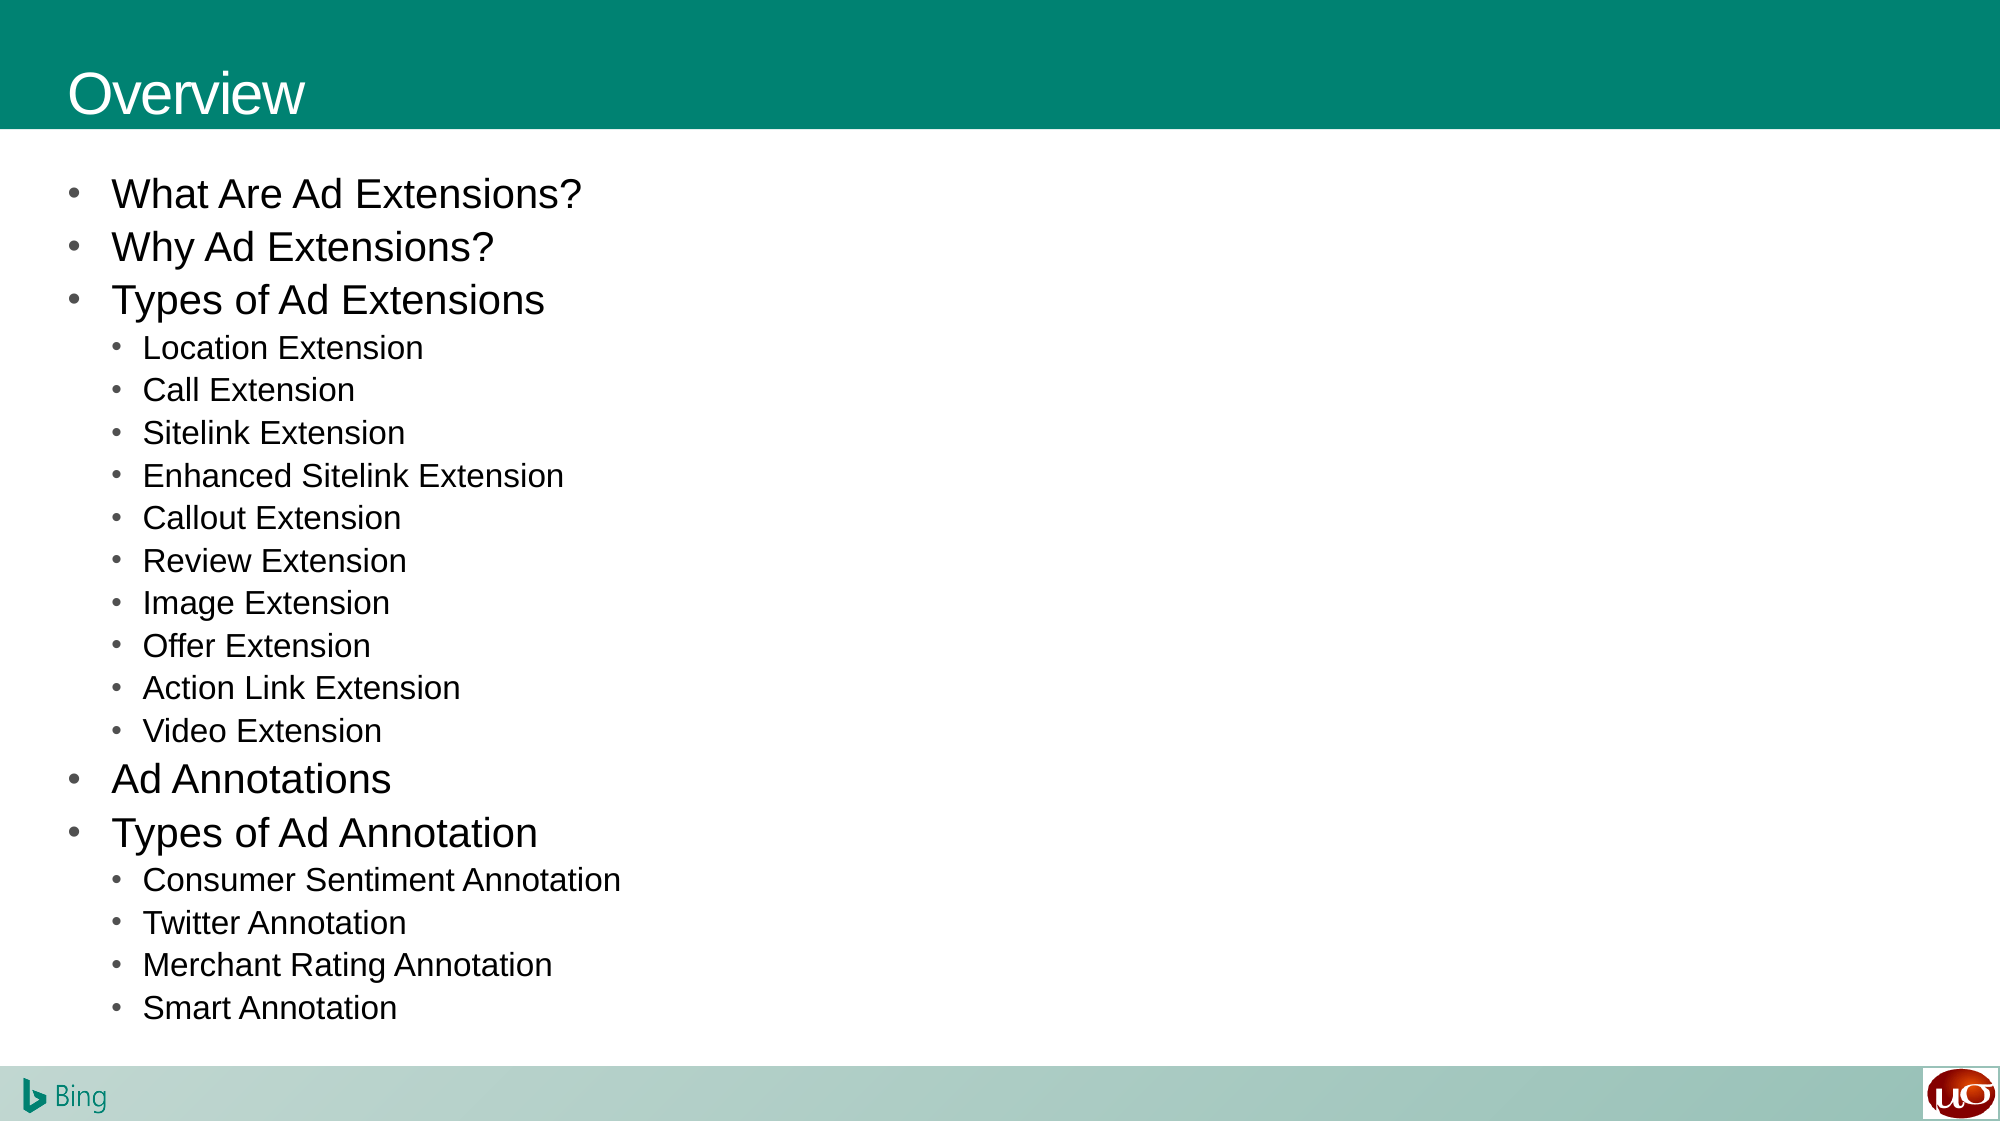

# Overview
What Are Ad Extensions?
Why Ad Extensions?
Types of Ad Extensions
Location Extension
Call Extension
Sitelink Extension
Enhanced Sitelink Extension
Callout Extension
Review Extension
Image Extension
Offer Extension
Action Link Extension
Video Extension
Ad Annotations
Types of Ad Annotation
Consumer Sentiment Annotation
Twitter Annotation
Merchant Rating Annotation
Smart Annotation